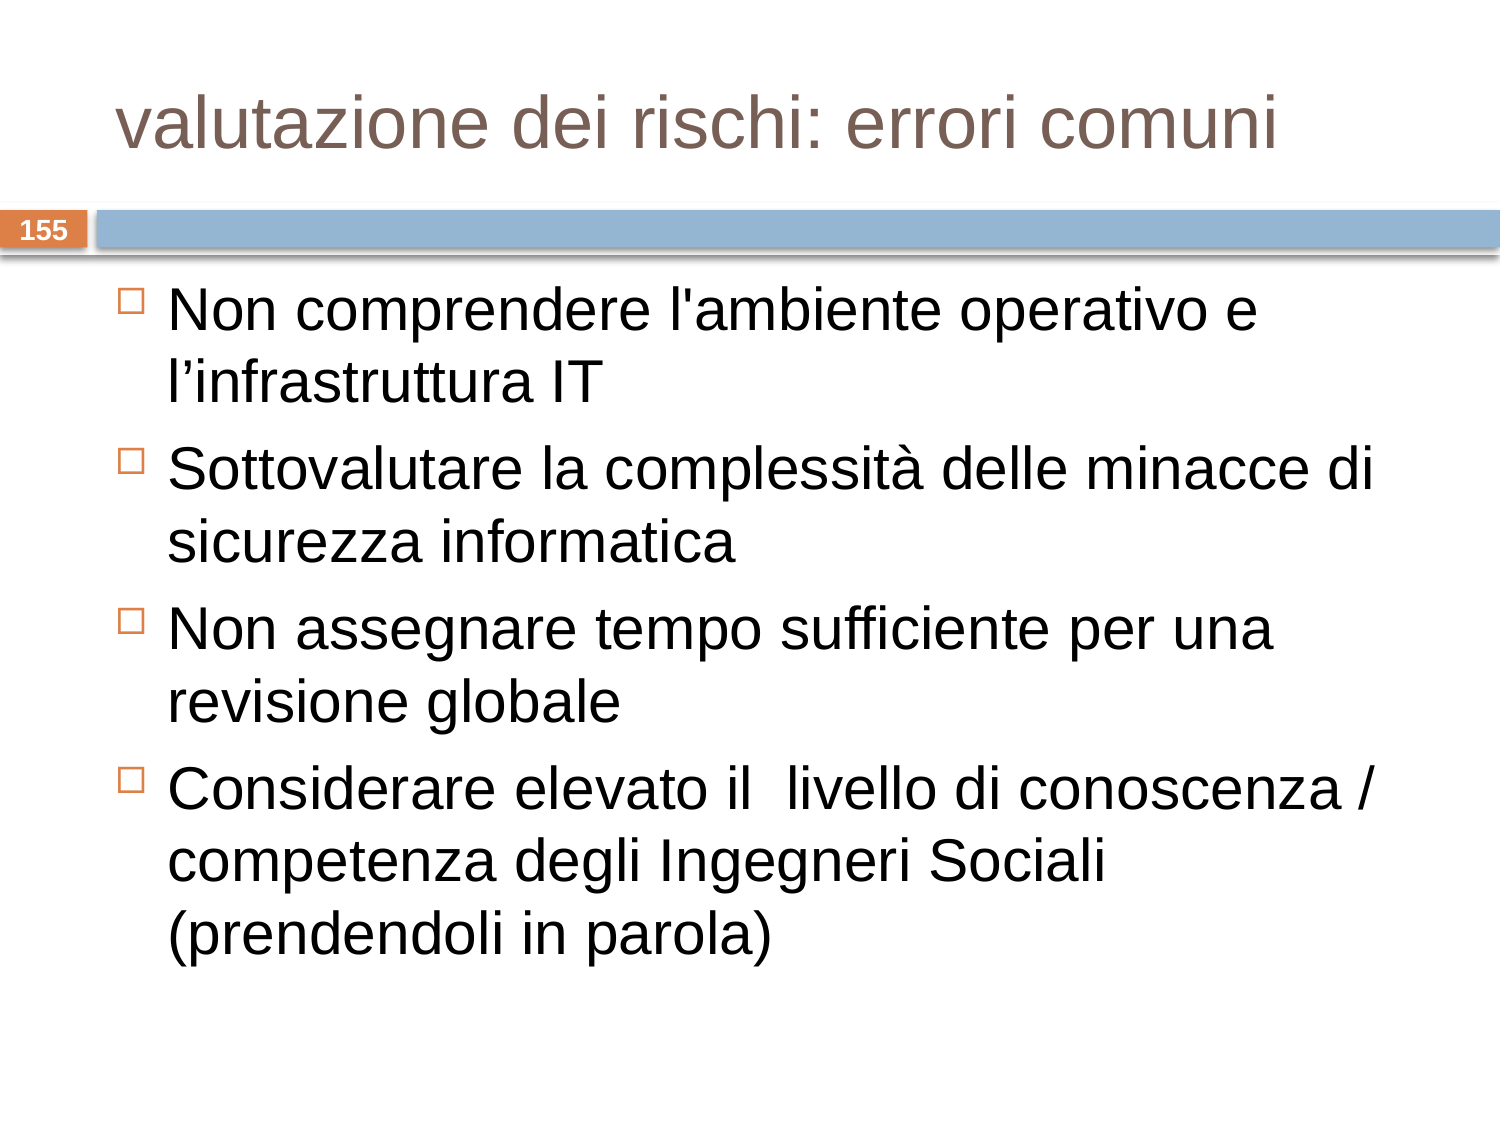

# valutazione dei rischi: errori comuni
155
Non comprendere l'ambiente operativo e l’infrastruttura IT
Sottovalutare la complessità delle minacce di sicurezza informatica
Non assegnare tempo sufficiente per una revisione globale
Considerare elevato il  livello di conoscenza / competenza degli Ingegneri Sociali (prendendoli in parola)